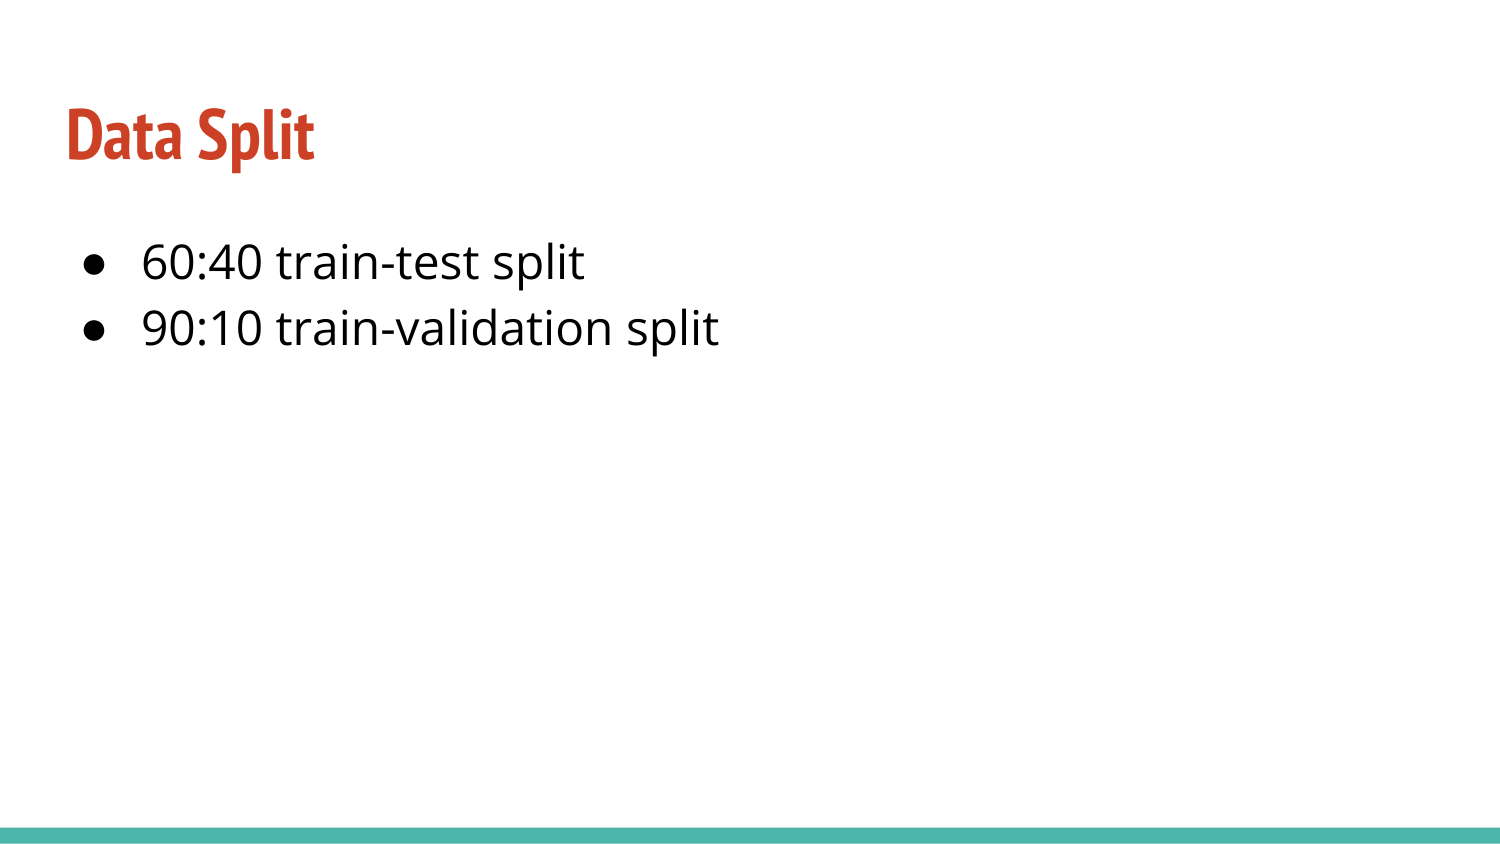

# Data Split
60:40 train-test split
90:10 train-validation split